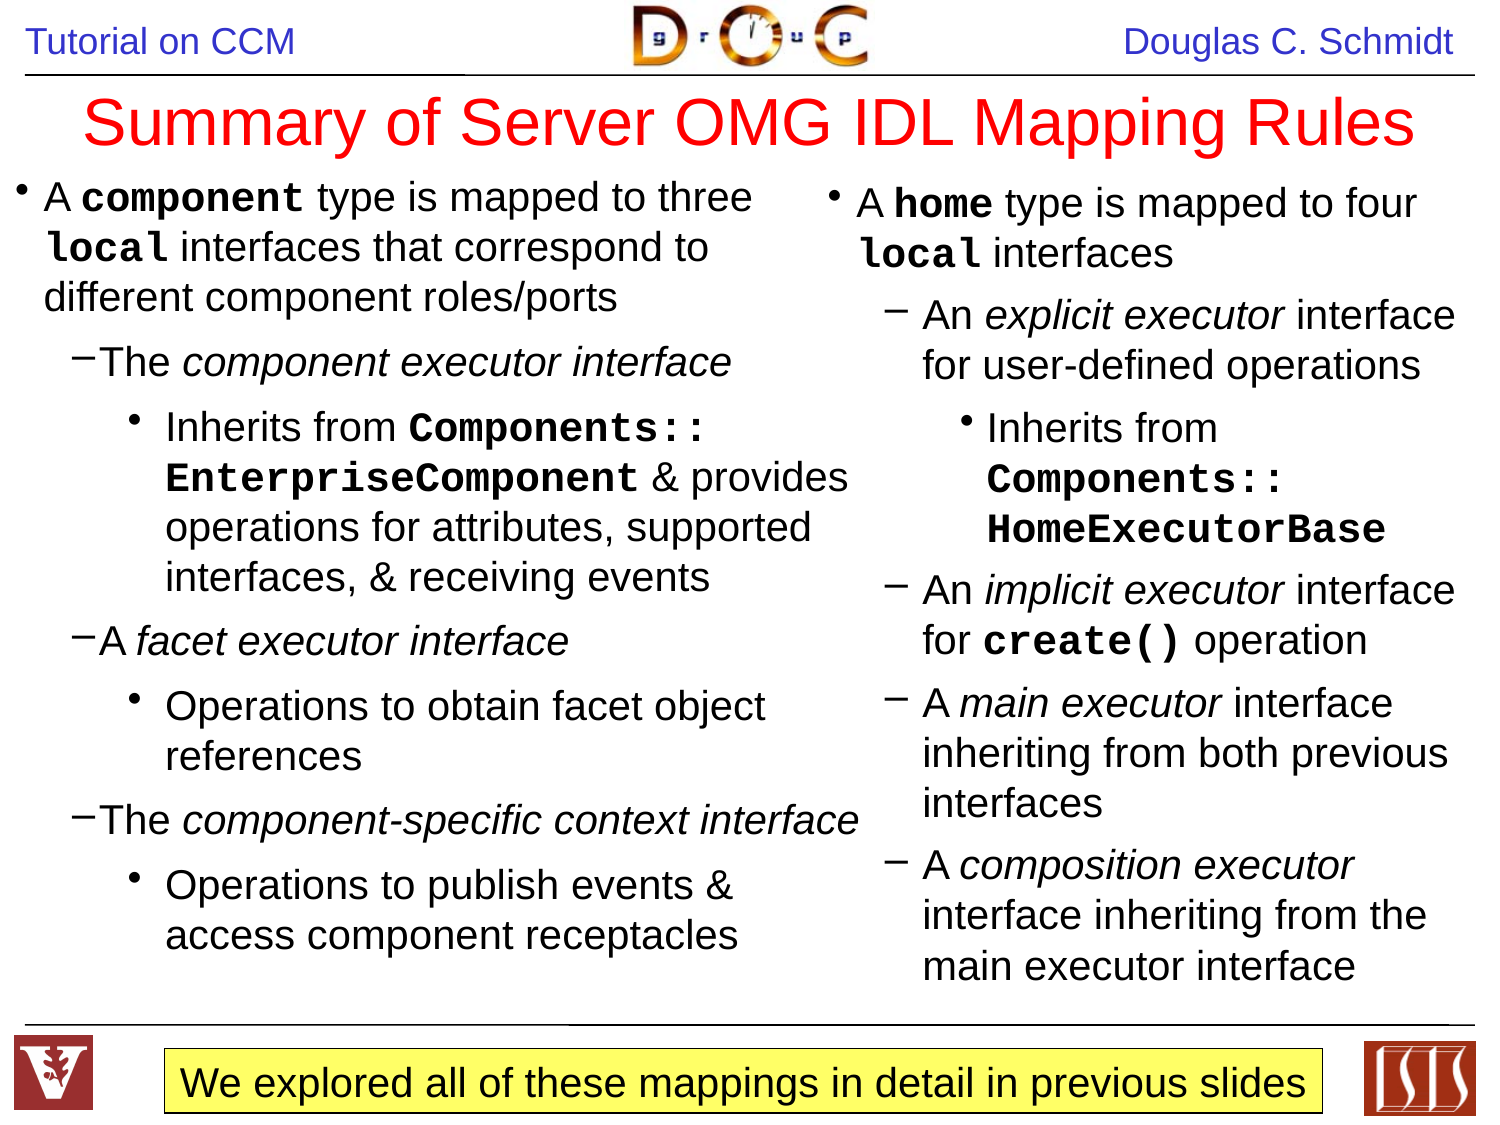

# Summary of Server OMG IDL Mapping Rules
A component type is mapped to three local interfaces that correspond to different component roles/ports
The component executor interface
Inherits from Components:: EnterpriseComponent & provides operations for attributes, supported interfaces, & receiving events
A facet executor interface
Operations to obtain facet object references
The component-specific context interface
Operations to publish events & access component receptacles
A home type is mapped to four  local interfaces
An explicit executor interface for user-defined operations
Inherits from Components:: HomeExecutorBase
An implicit executor interface for create() operation
A main executor interface inheriting from both previous interfaces
A composition executor interface inheriting from the main executor interface
We explored all of these mappings in detail in previous slides